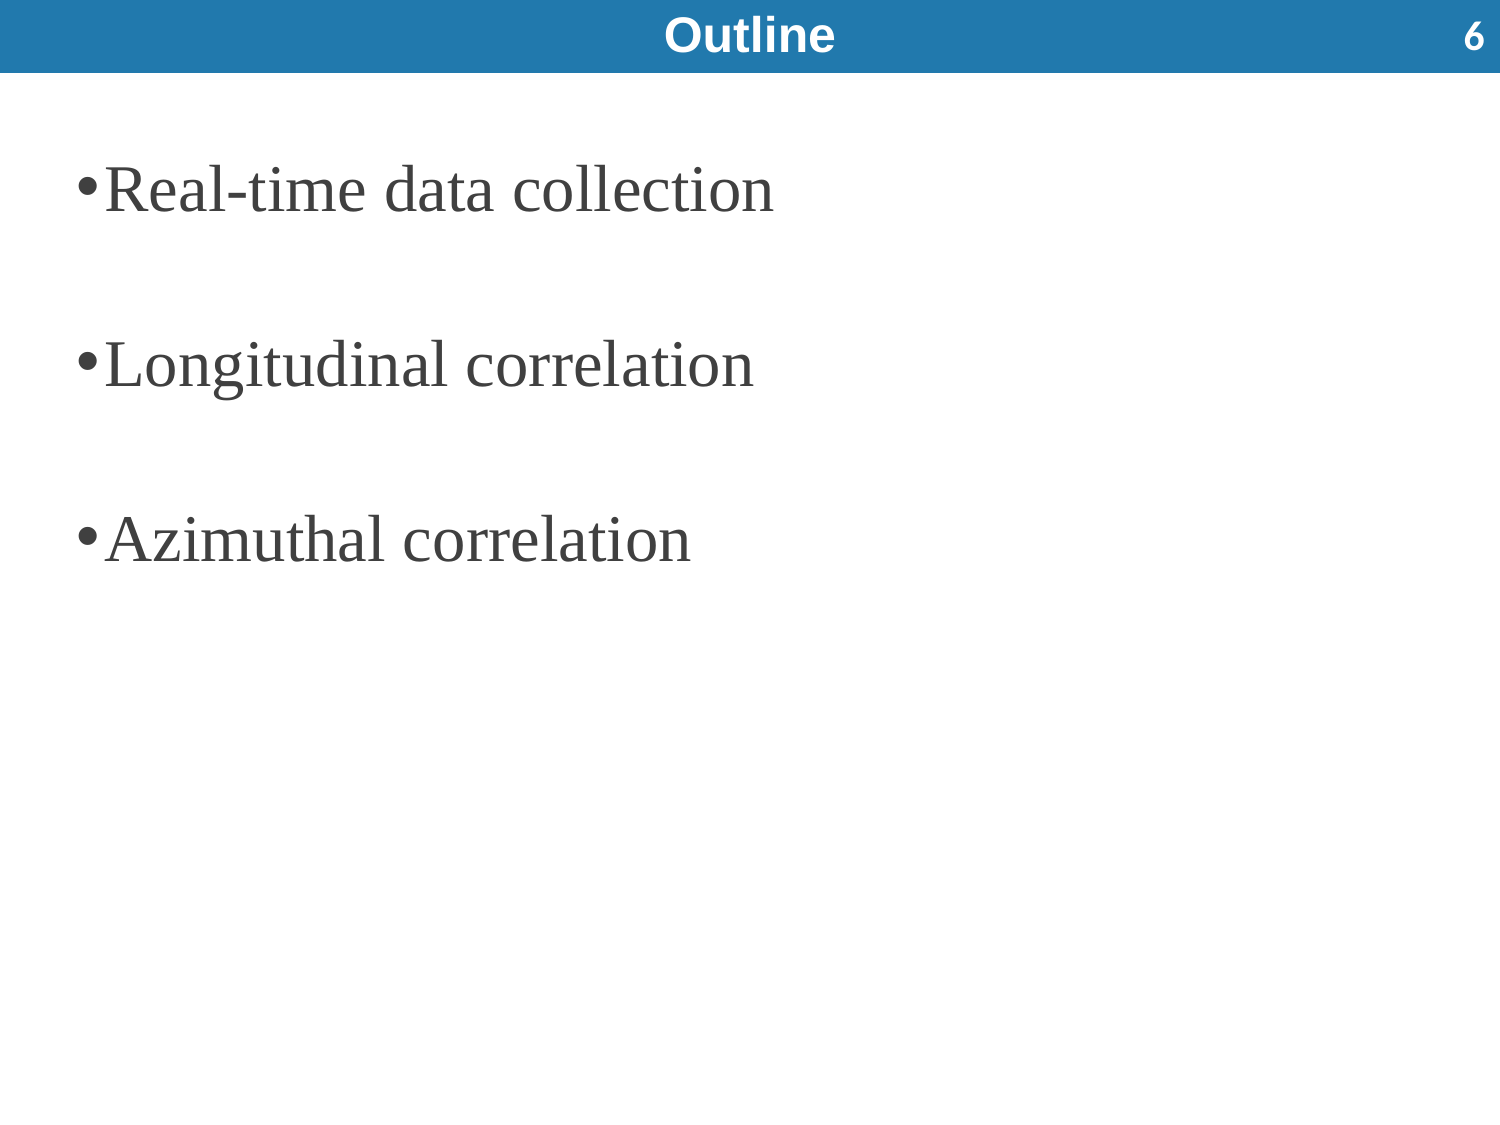

# Outline
6
Real-time data collection

Longitudinal correlation

Azimuthal correlation